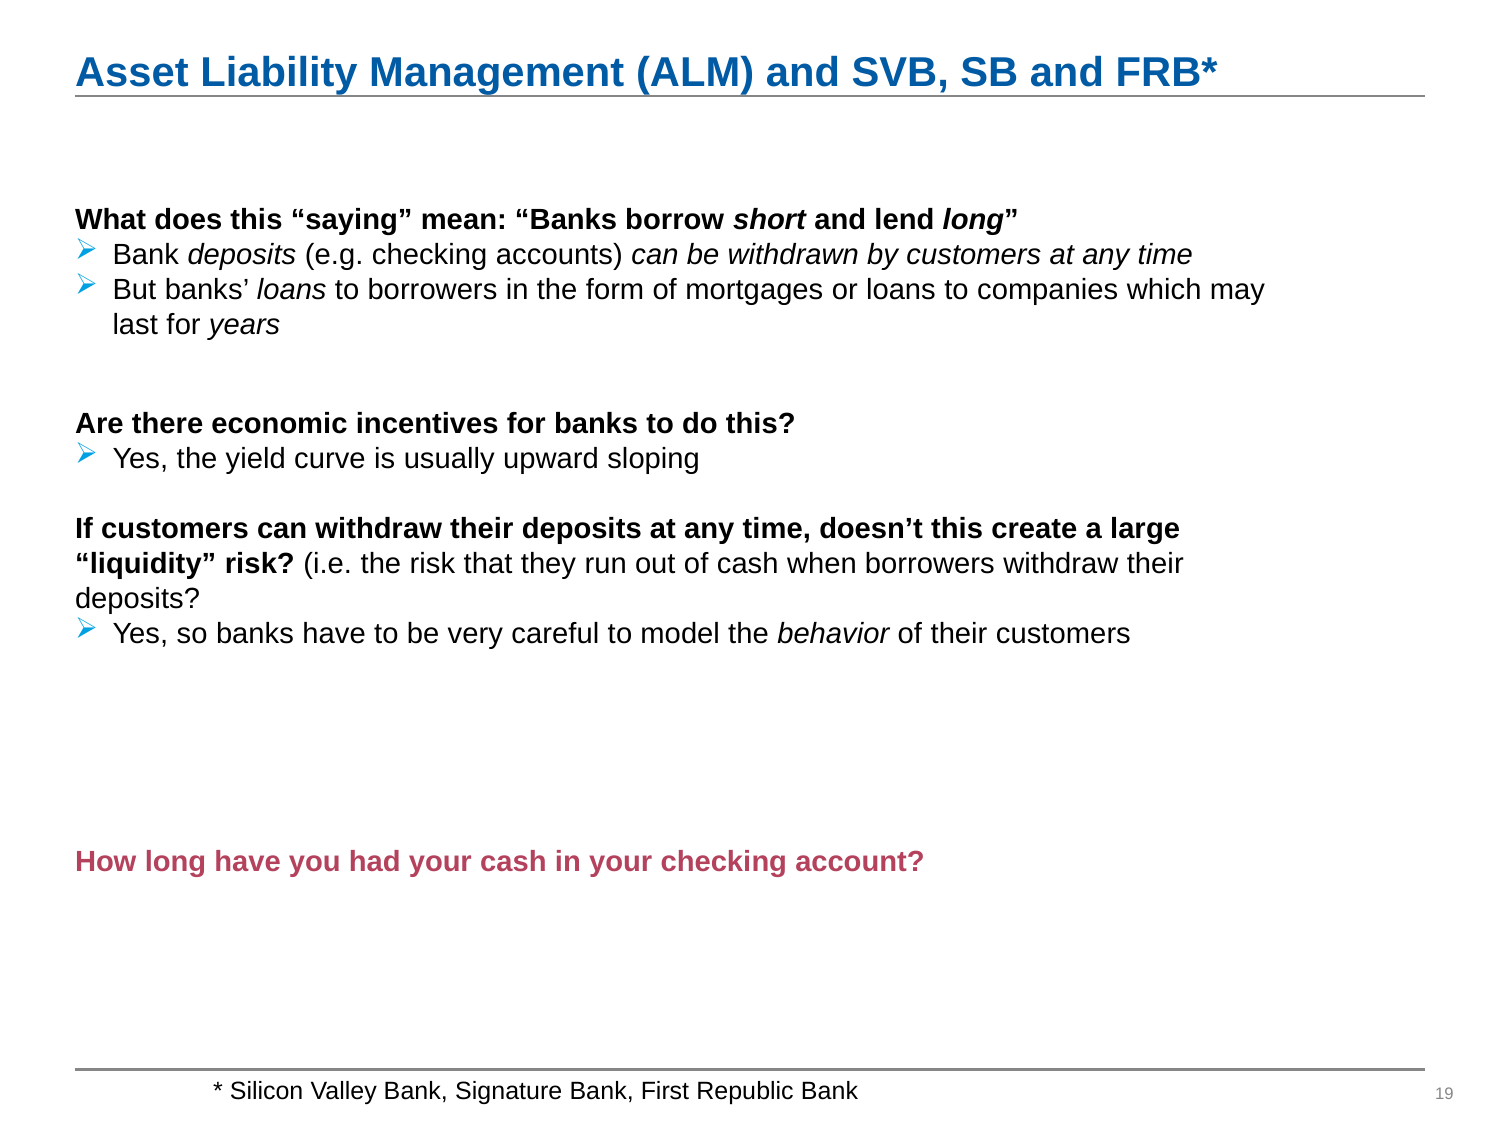

# Asset Liability Management (ALM) and SVB, SB and FRB*
What does this “saying” mean: “Banks borrow short and lend long”
Bank deposits (e.g. checking accounts) can be withdrawn by customers at any time
But banks’ loans to borrowers in the form of mortgages or loans to companies which may last for years

Are there economic incentives for banks to do this?
Yes, the yield curve is usually upward sloping

If customers can withdraw their deposits at any time, doesn’t this create a large “liquidity” risk? (i.e. the risk that they run out of cash when borrowers withdraw their deposits?
Yes, so banks have to be very careful to model the behavior of their customers

How long have you had your cash in your checking account?

* Silicon Valley Bank, Signature Bank, First Republic Bank